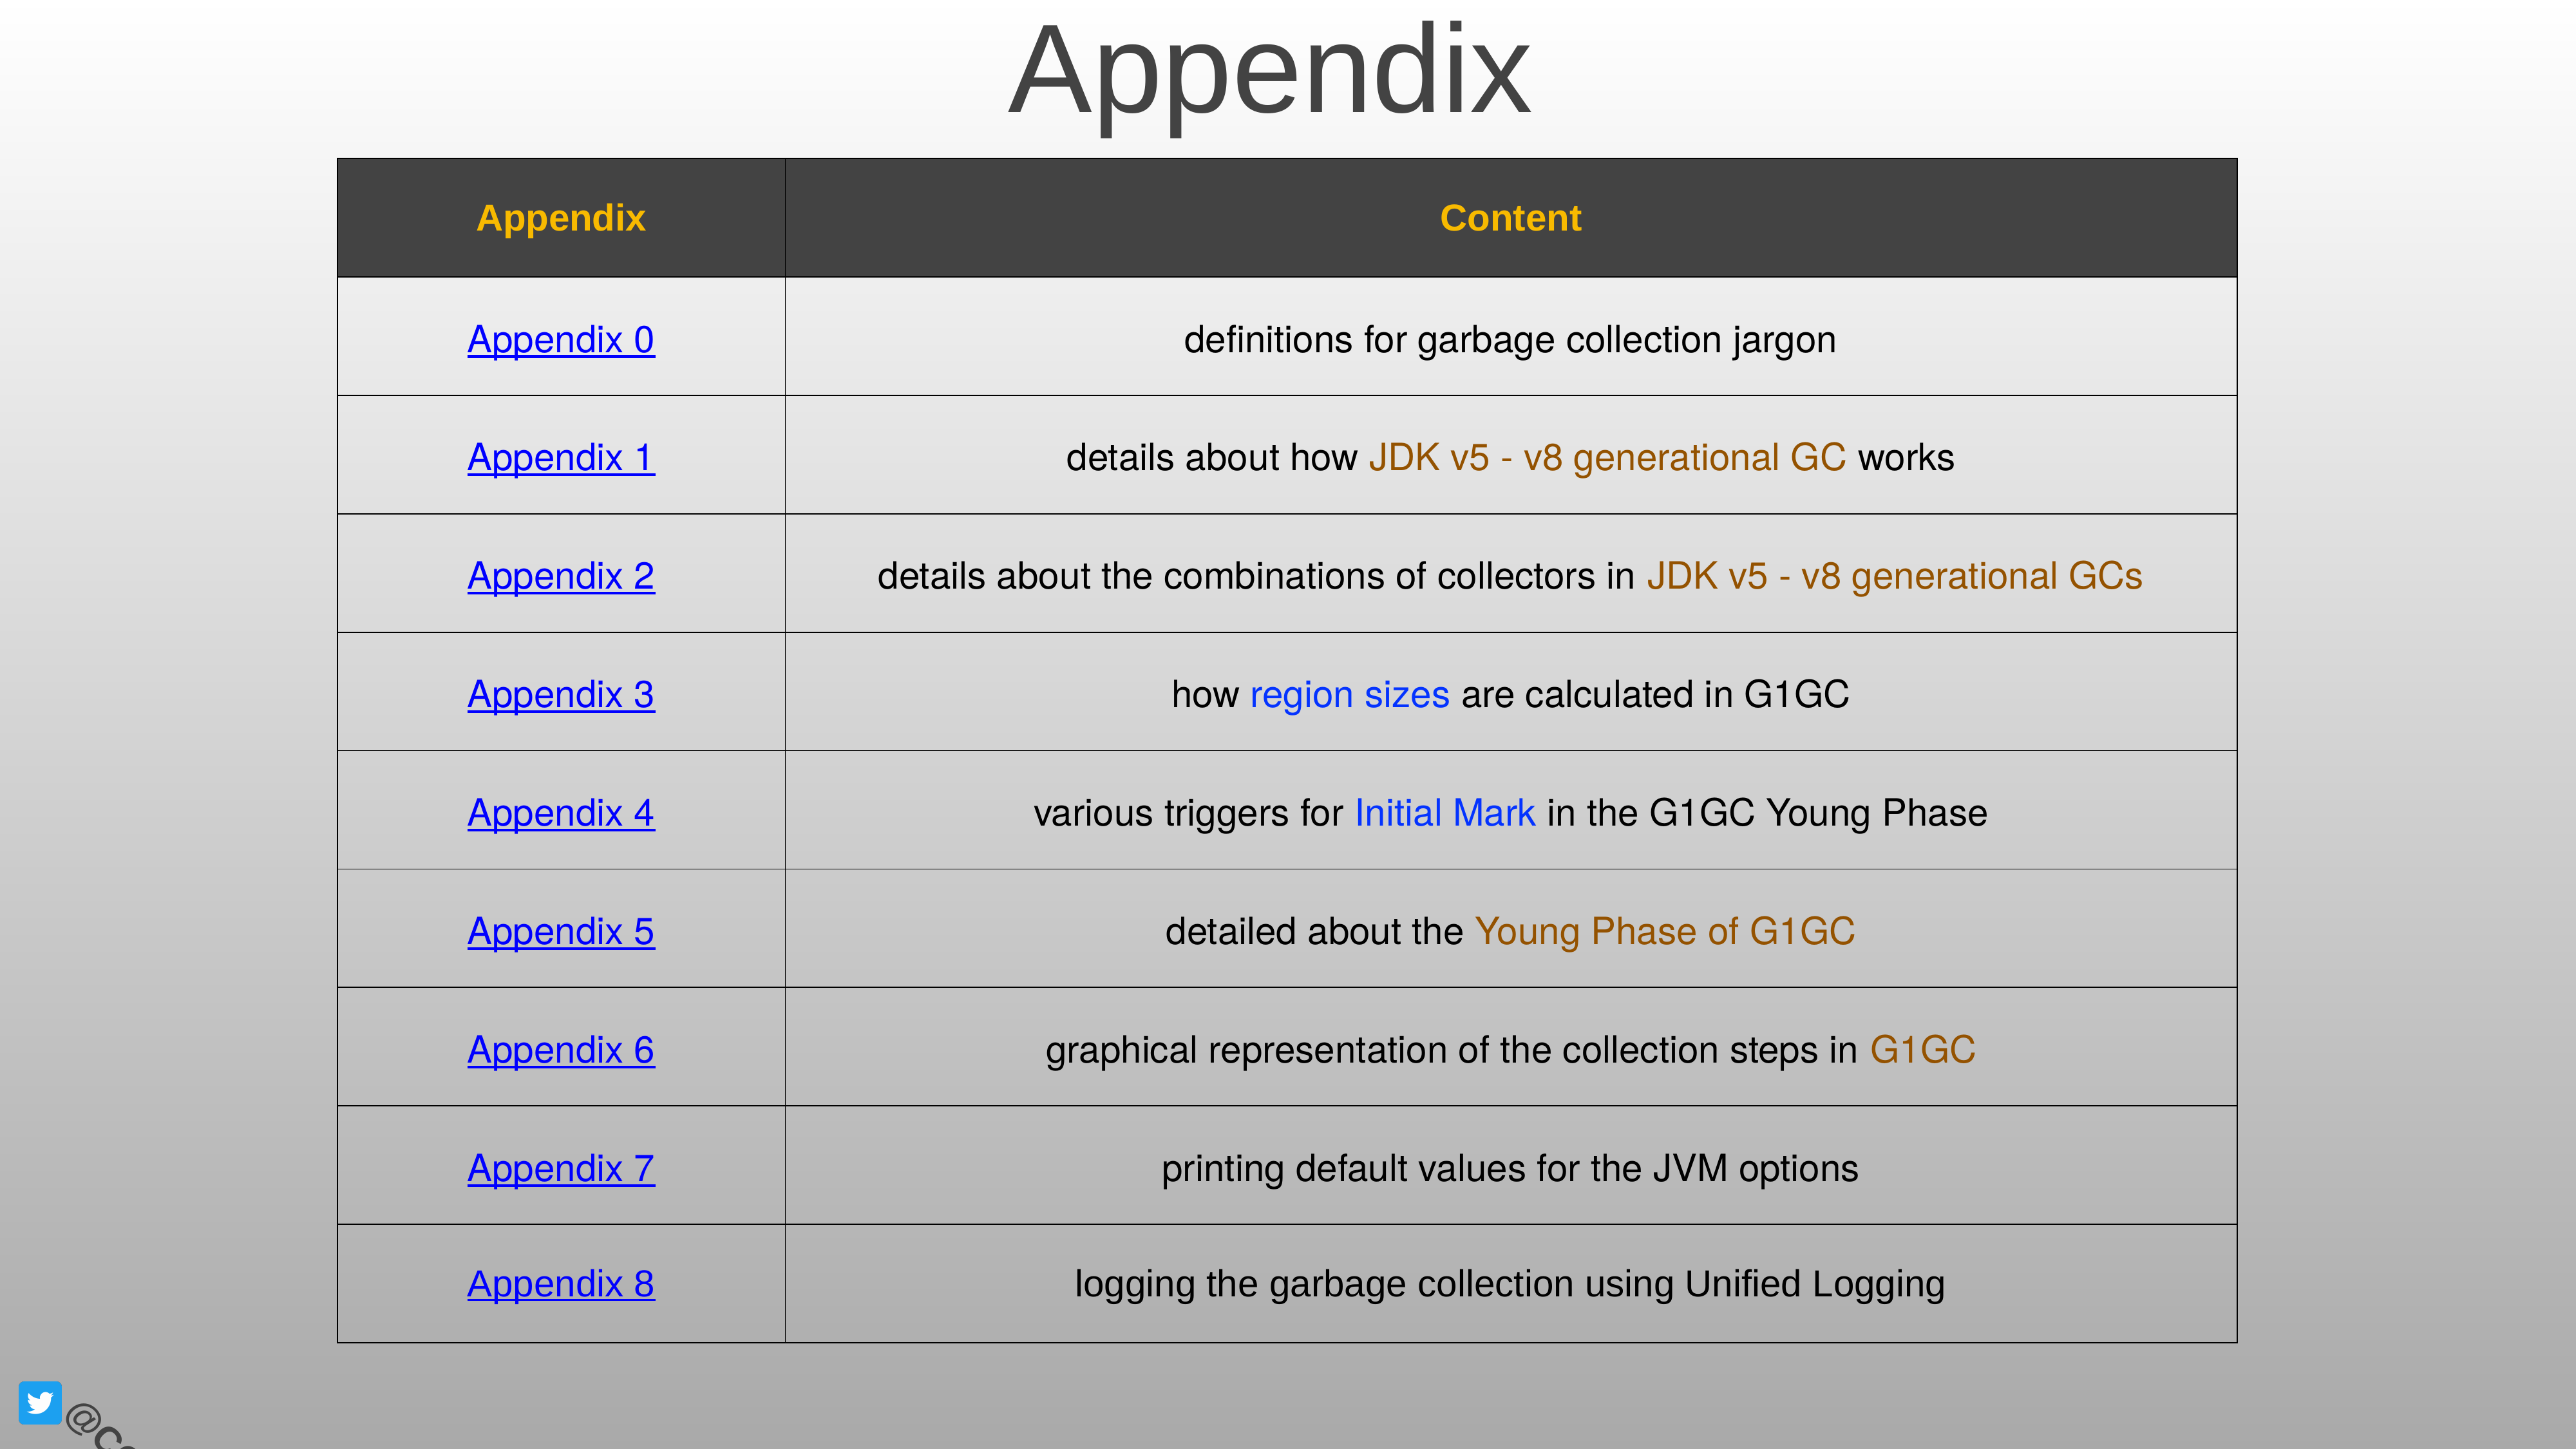

# Appendix
| Appendix | Content |
| --- | --- |
| Appendix 0 | definitions for garbage collection jargon |
| Appendix 1 | details about how JDK v5 - v8 generational GC works |
| Appendix 2 | details about the combinations of collectors in JDK v5 - v8 generational GCs |
| Appendix 3 | how region sizes are calculated in G1GC |
| Appendix 4 | various triggers for Initial Mark in the G1GC Young Phase |
| Appendix 5 | detailed about the Young Phase of G1GC |
| Appendix 6 | graphical representation of the collection steps in G1GC |
| Appendix 7 | printing default values for the JVM options |
| Appendix 8 | logging the garbage collection using Unified Logging |
65